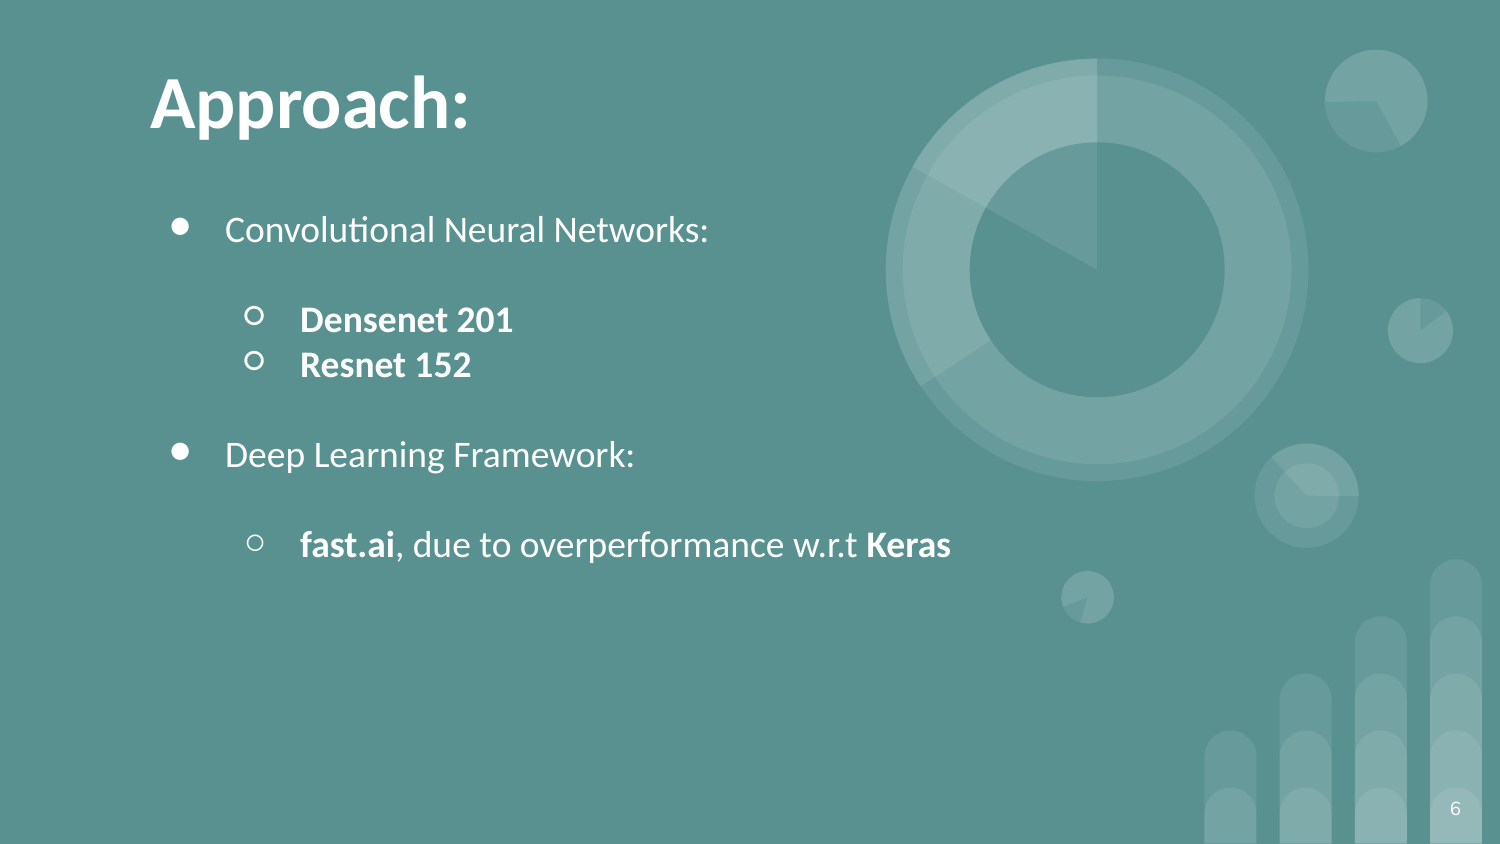

# Approach:
Convolutional Neural Networks:

Densenet 201
Resnet 152

Deep Learning Framework:

fast.ai, due to overperformance w.r.t Keras

6